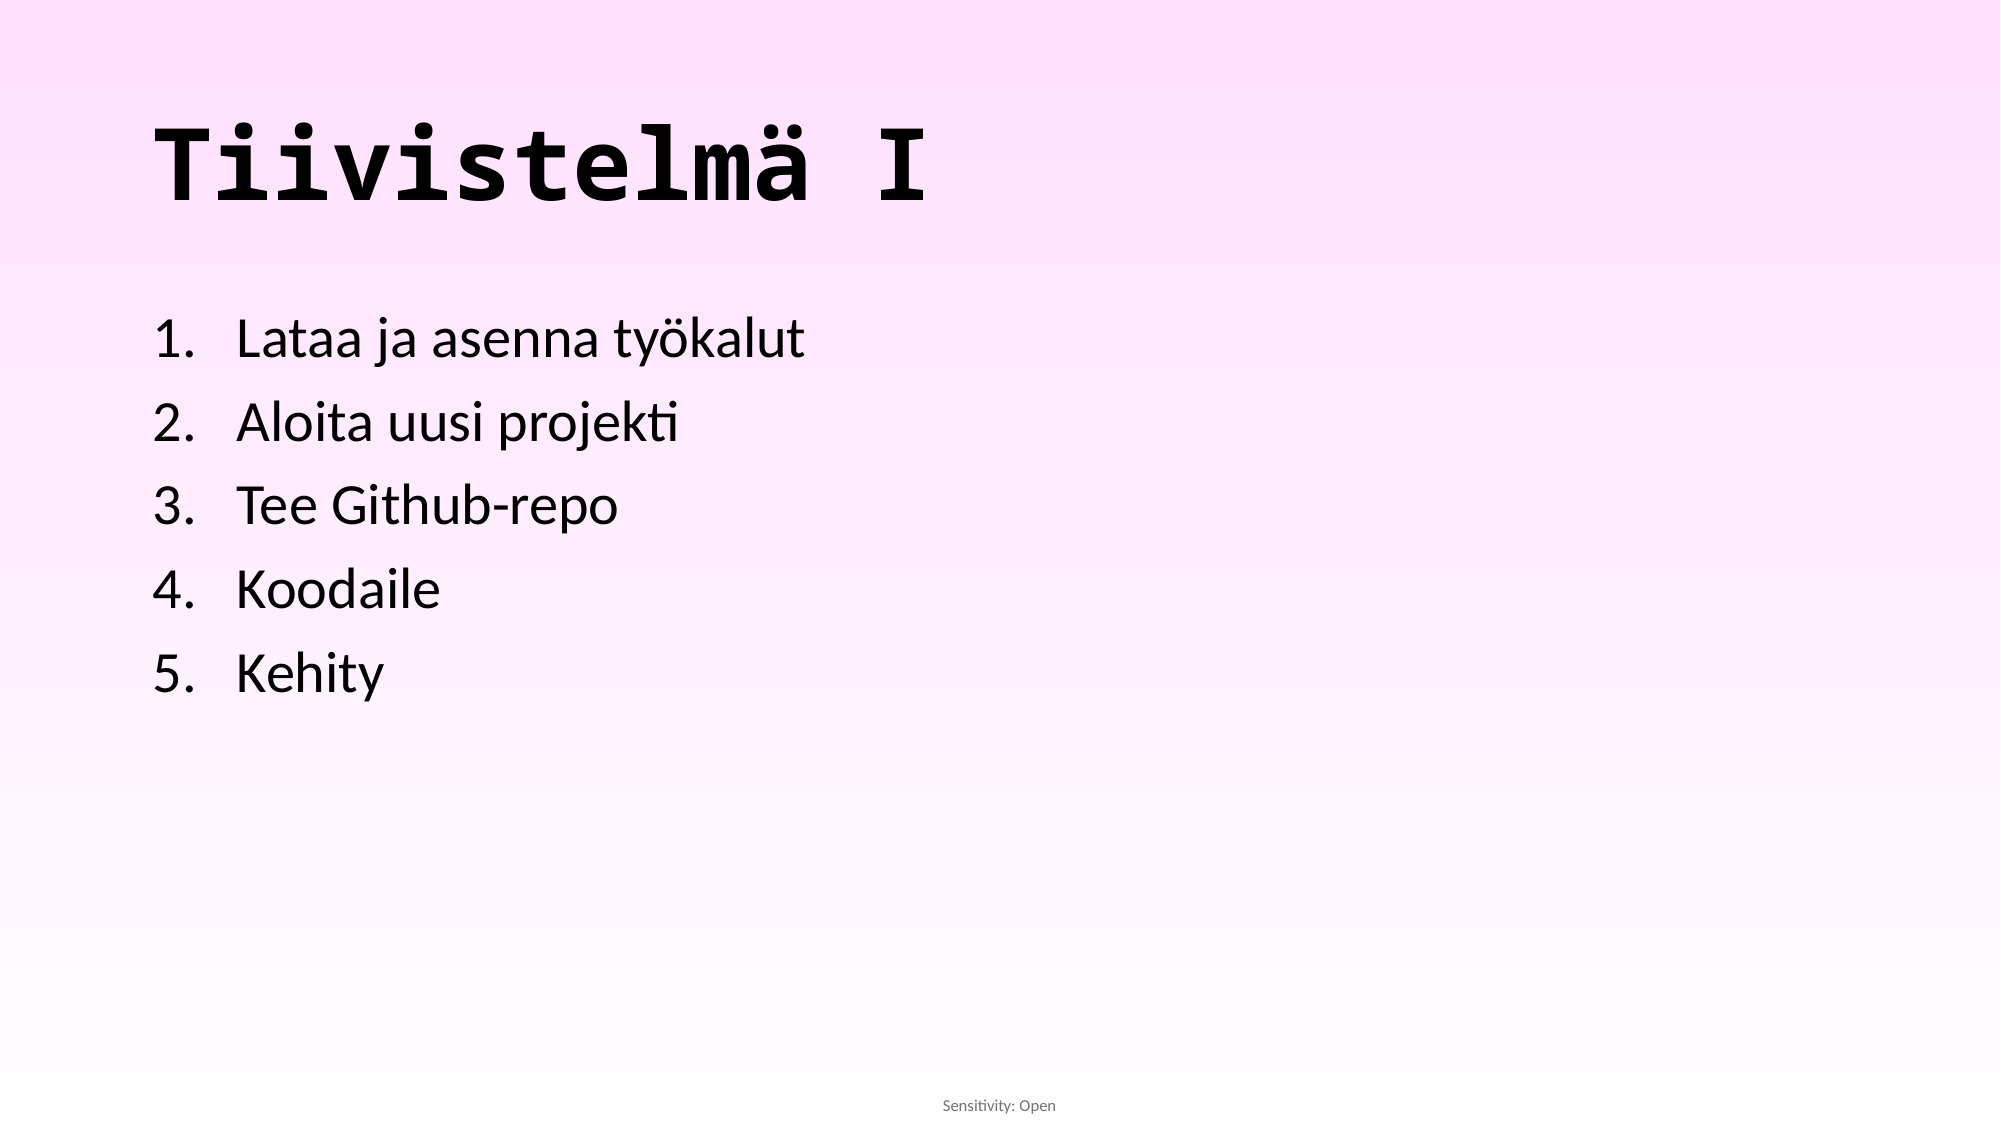

# Tiivistelmä I
Lataa ja asenna työkalut
Aloita uusi projekti
Tee Github-repo
Koodaile
Kehity